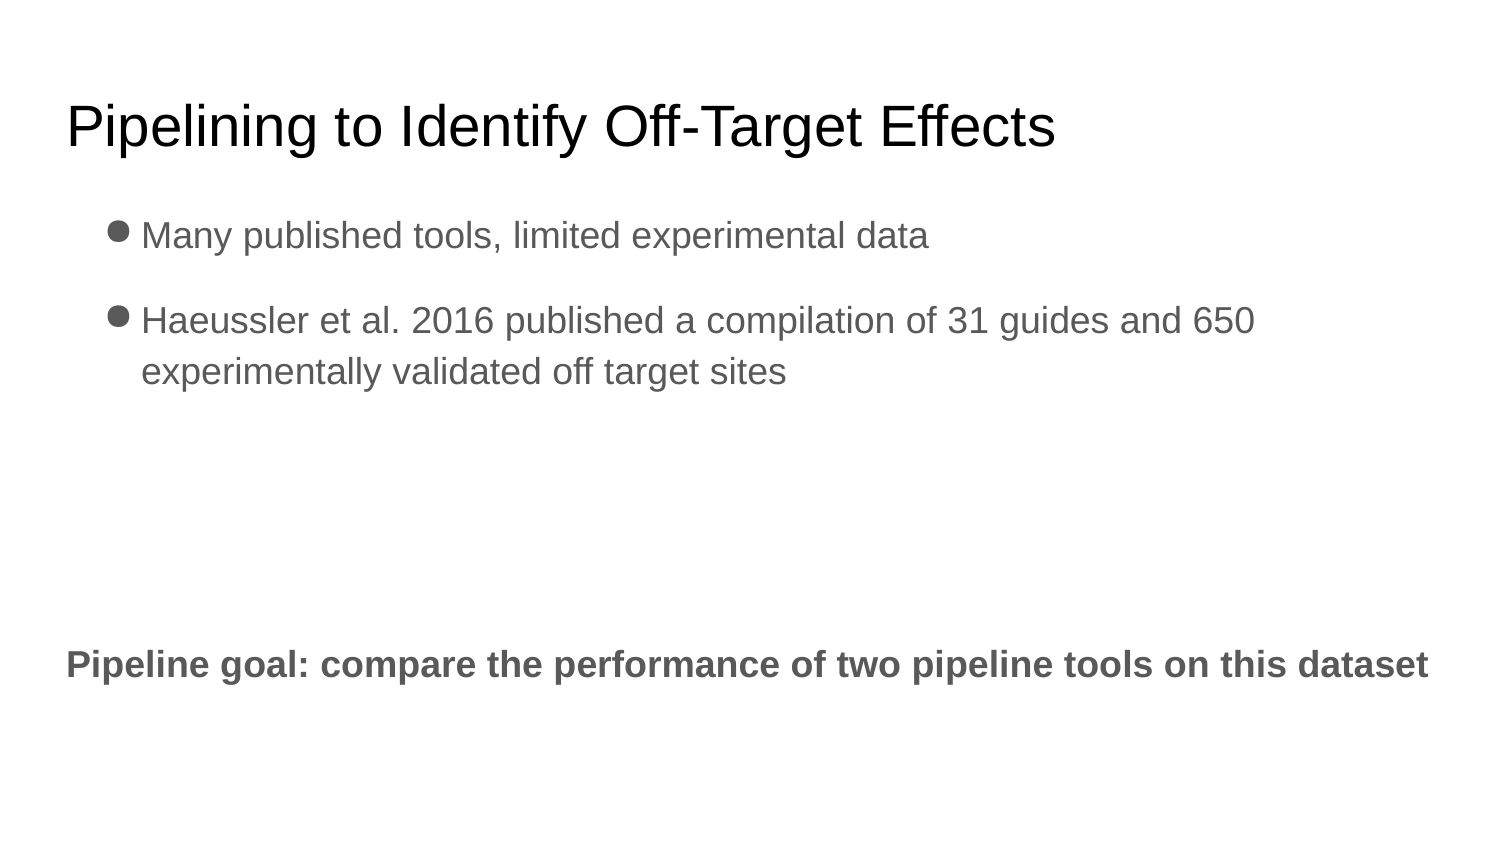

# Pipelining to Identify Off-Target Effects
Many published tools, limited experimental data
Haeussler et al. 2016 published a compilation of 31 guides and 650 experimentally validated off target sites
Pipeline goal: compare the performance of two pipeline tools on this dataset